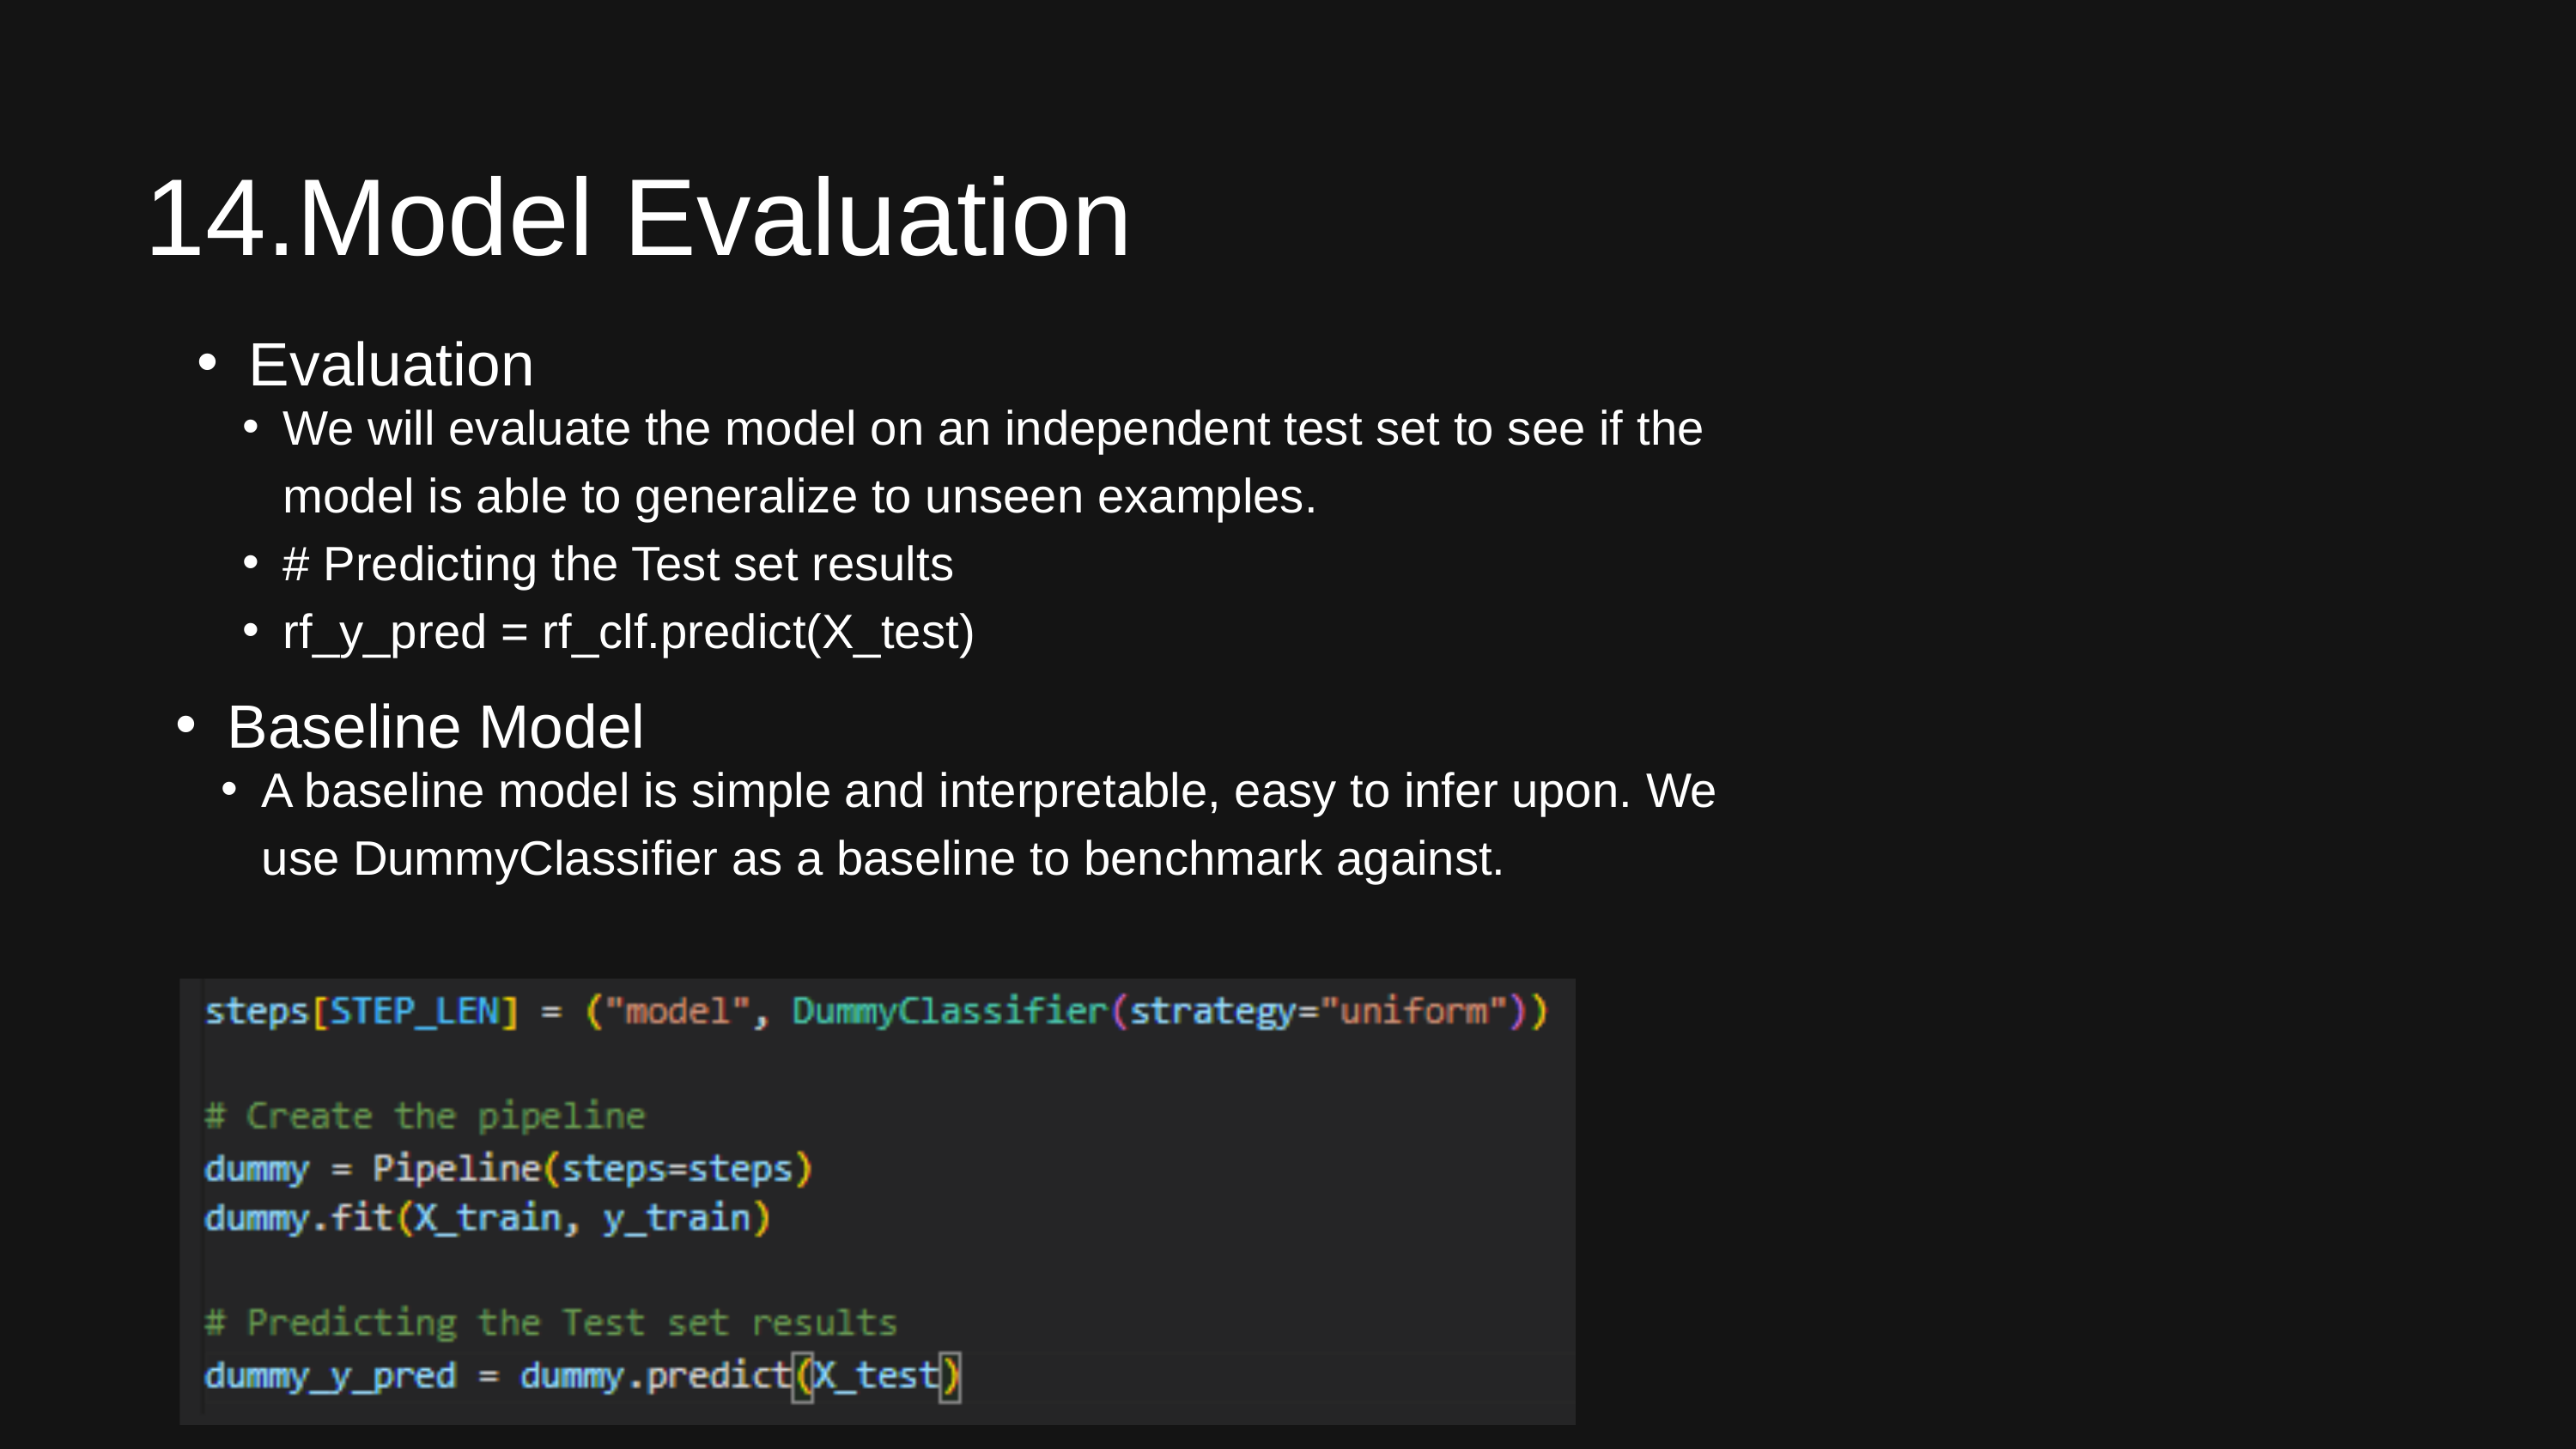

14.Model Evaluation
Evaluation
We will evaluate the model on an independent test set to see if the model is able to generalize to unseen examples.
# Predicting the Test set results
rf_y_pred = rf_clf.predict(X_test)

Baseline Model
A baseline model is simple and interpretable, easy to infer upon. We use DummyClassifier as a baseline to benchmark against.